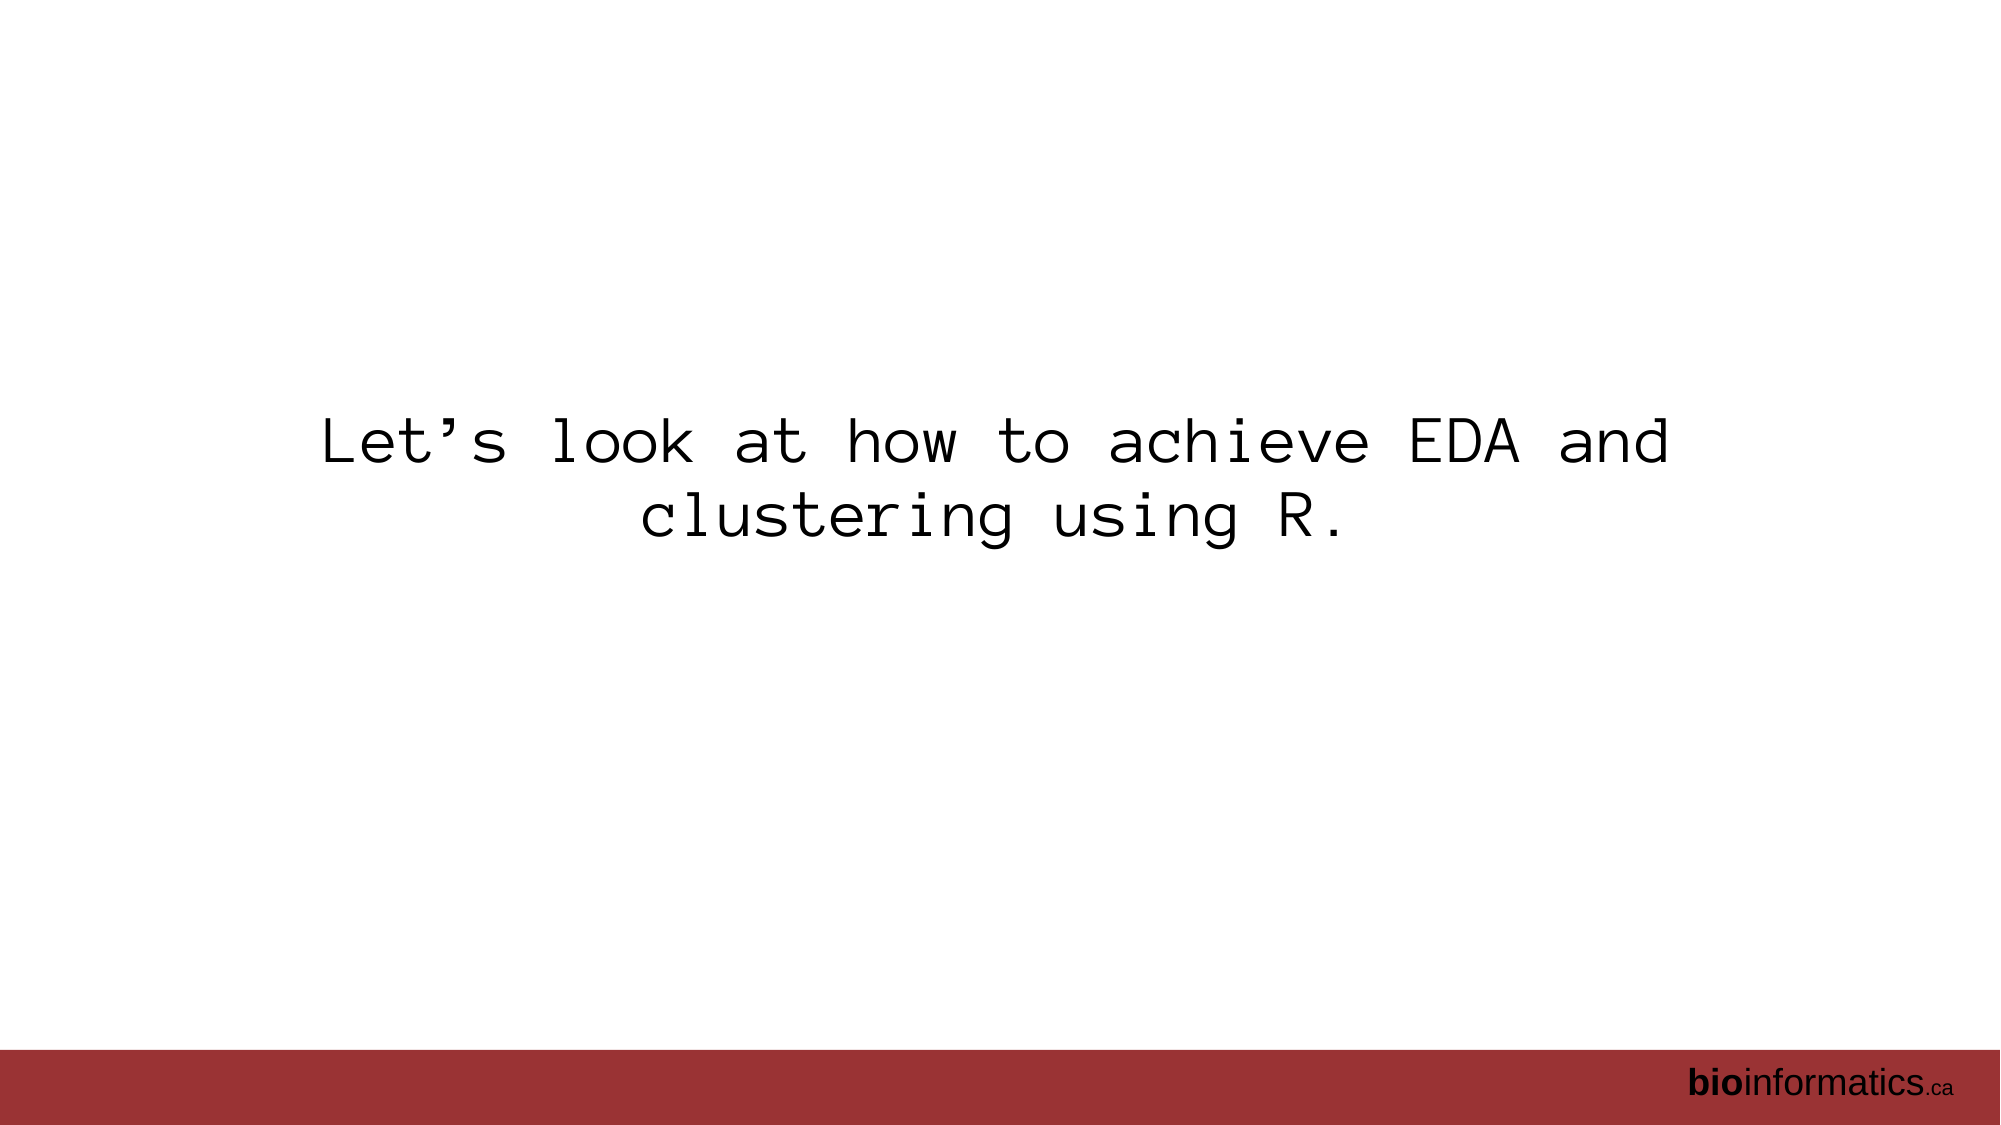

Let’s look at how to achieve EDA and clustering using R.